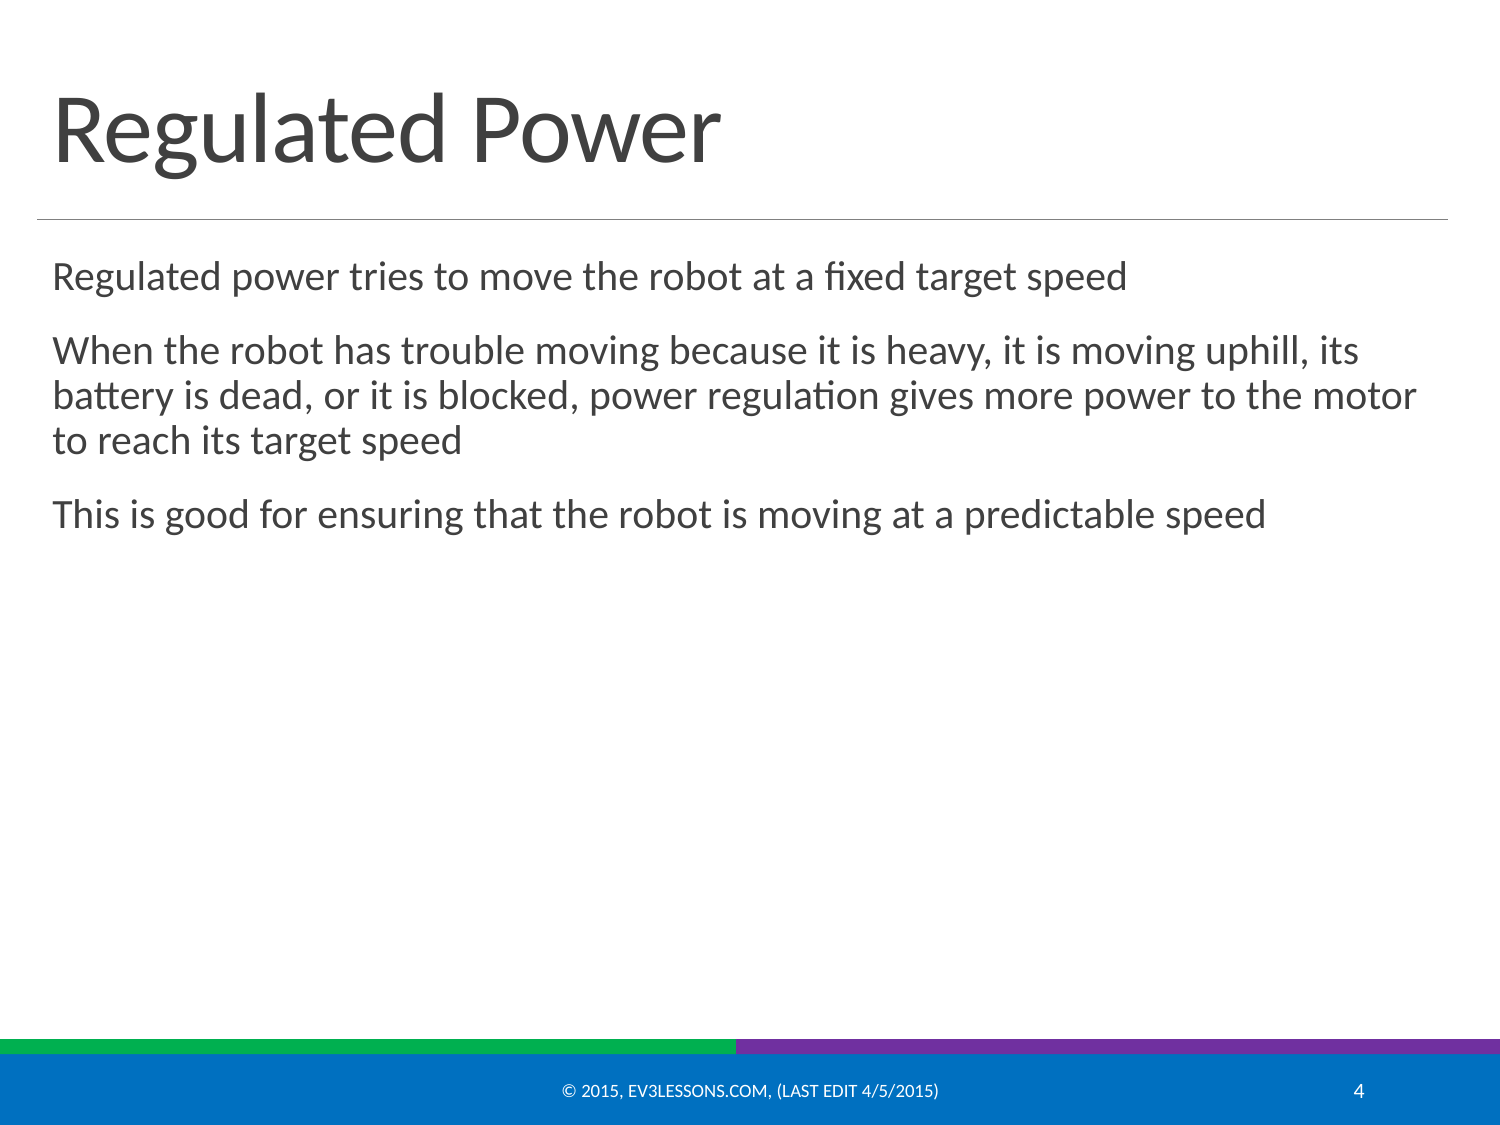

# Regulated Power
Regulated power tries to move the robot at a fixed target speed
When the robot has trouble moving because it is heavy, it is moving uphill, its battery is dead, or it is blocked, power regulation gives more power to the motor to reach its target speed
This is good for ensuring that the robot is moving at a predictable speed

© 2015, EV3Lessons.com, (last edit 4/5/2015)
4